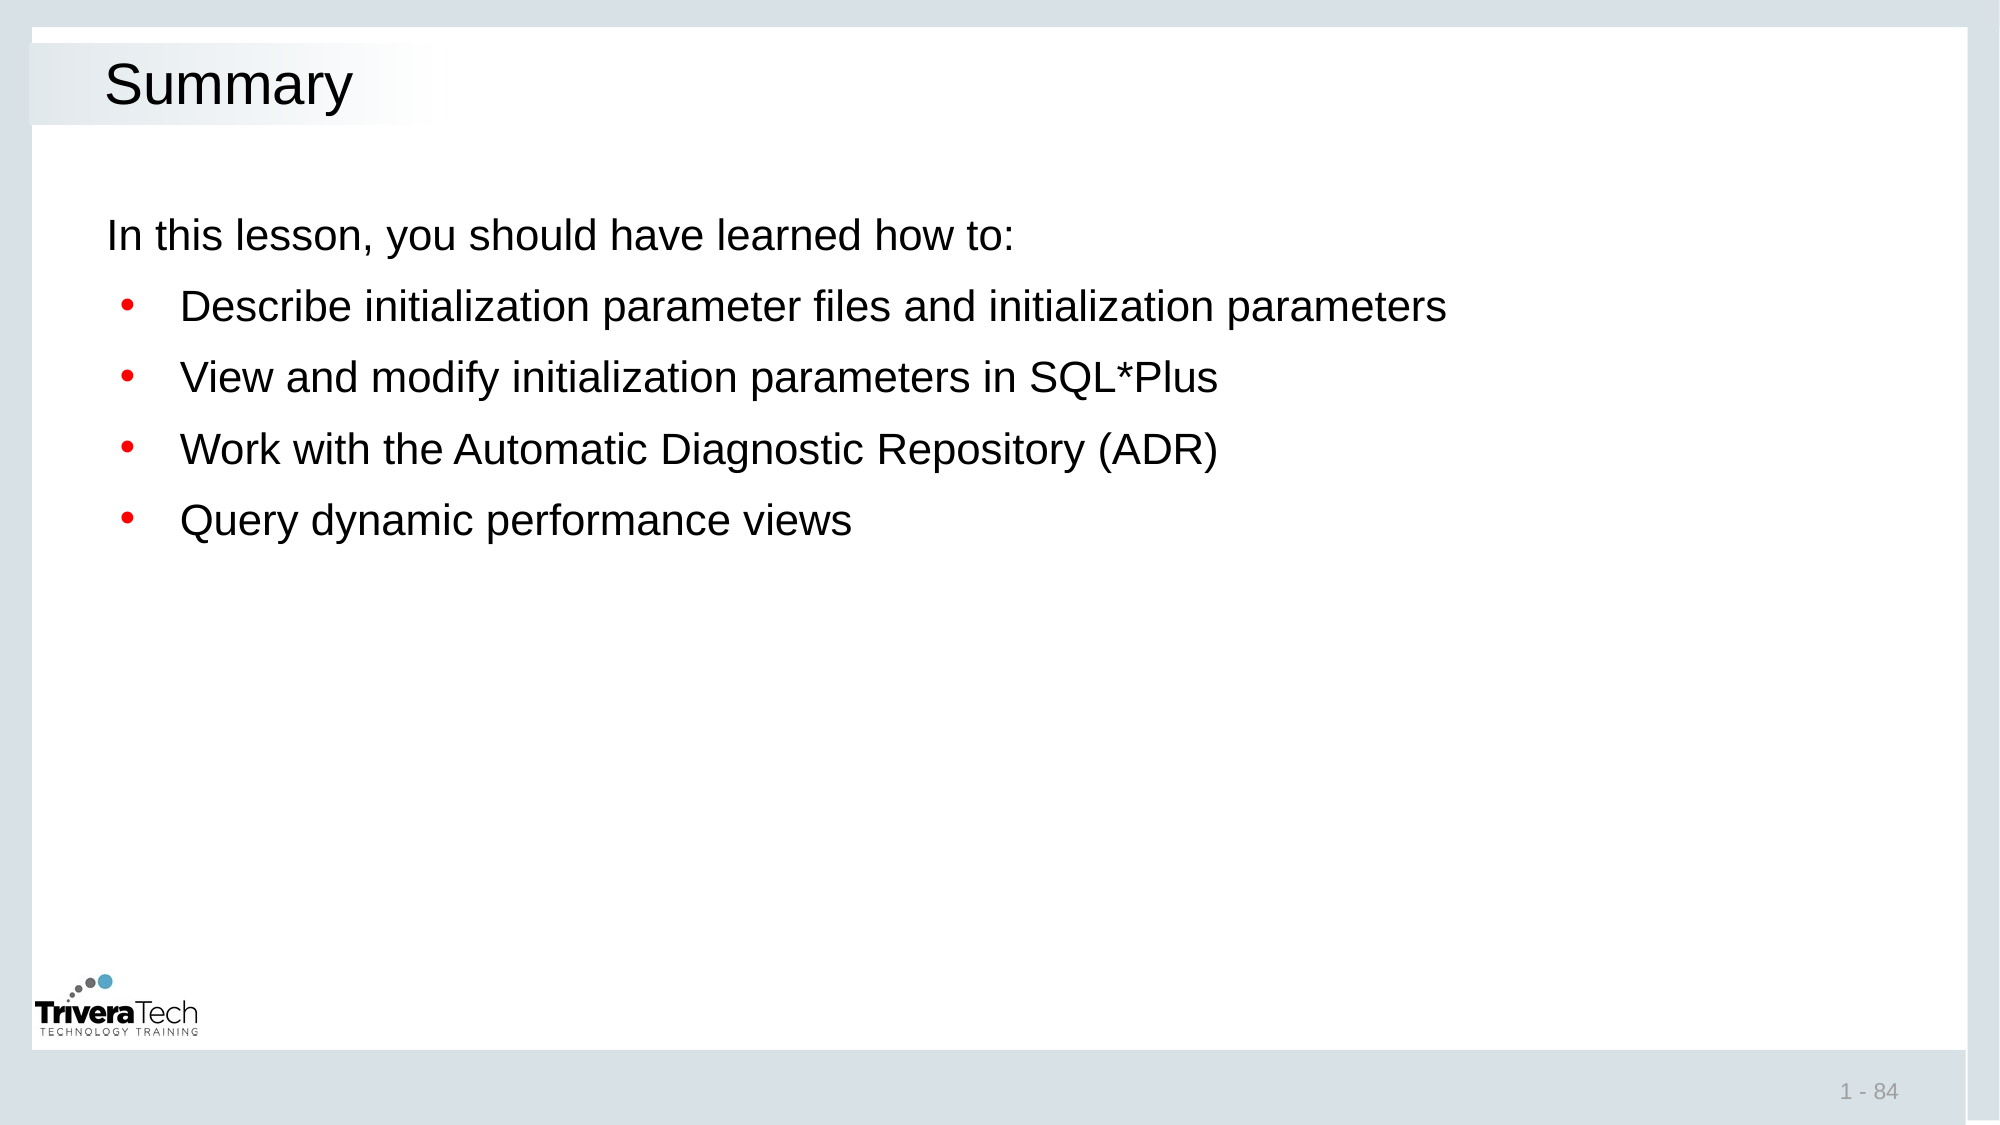

# Summary
In this lesson, you should have learned how to:
Describe initialization parameter files and initialization parameters
View and modify initialization parameters in SQL*Plus
Work with the Automatic Diagnostic Repository (ADR)
Query dynamic performance views